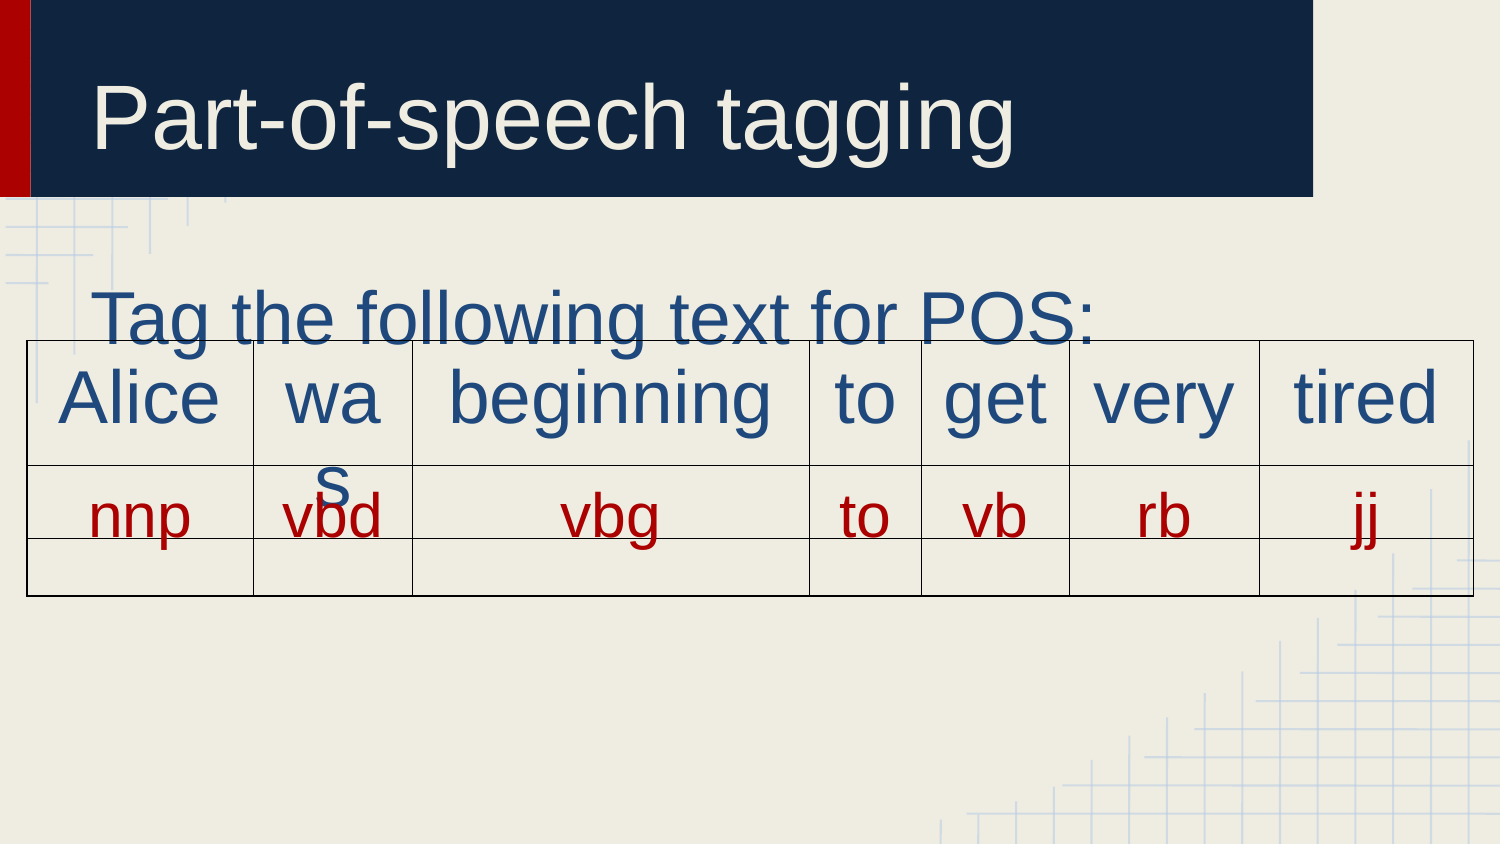

# Part-of-speech tagging
Tag the following text for POS:
| Alice | was | beginning | to | get | very | tired |
| --- | --- | --- | --- | --- | --- | --- |
| nnp | vbd | vbg | to | vb | rb | jj |
| --- | --- | --- | --- | --- | --- | --- |